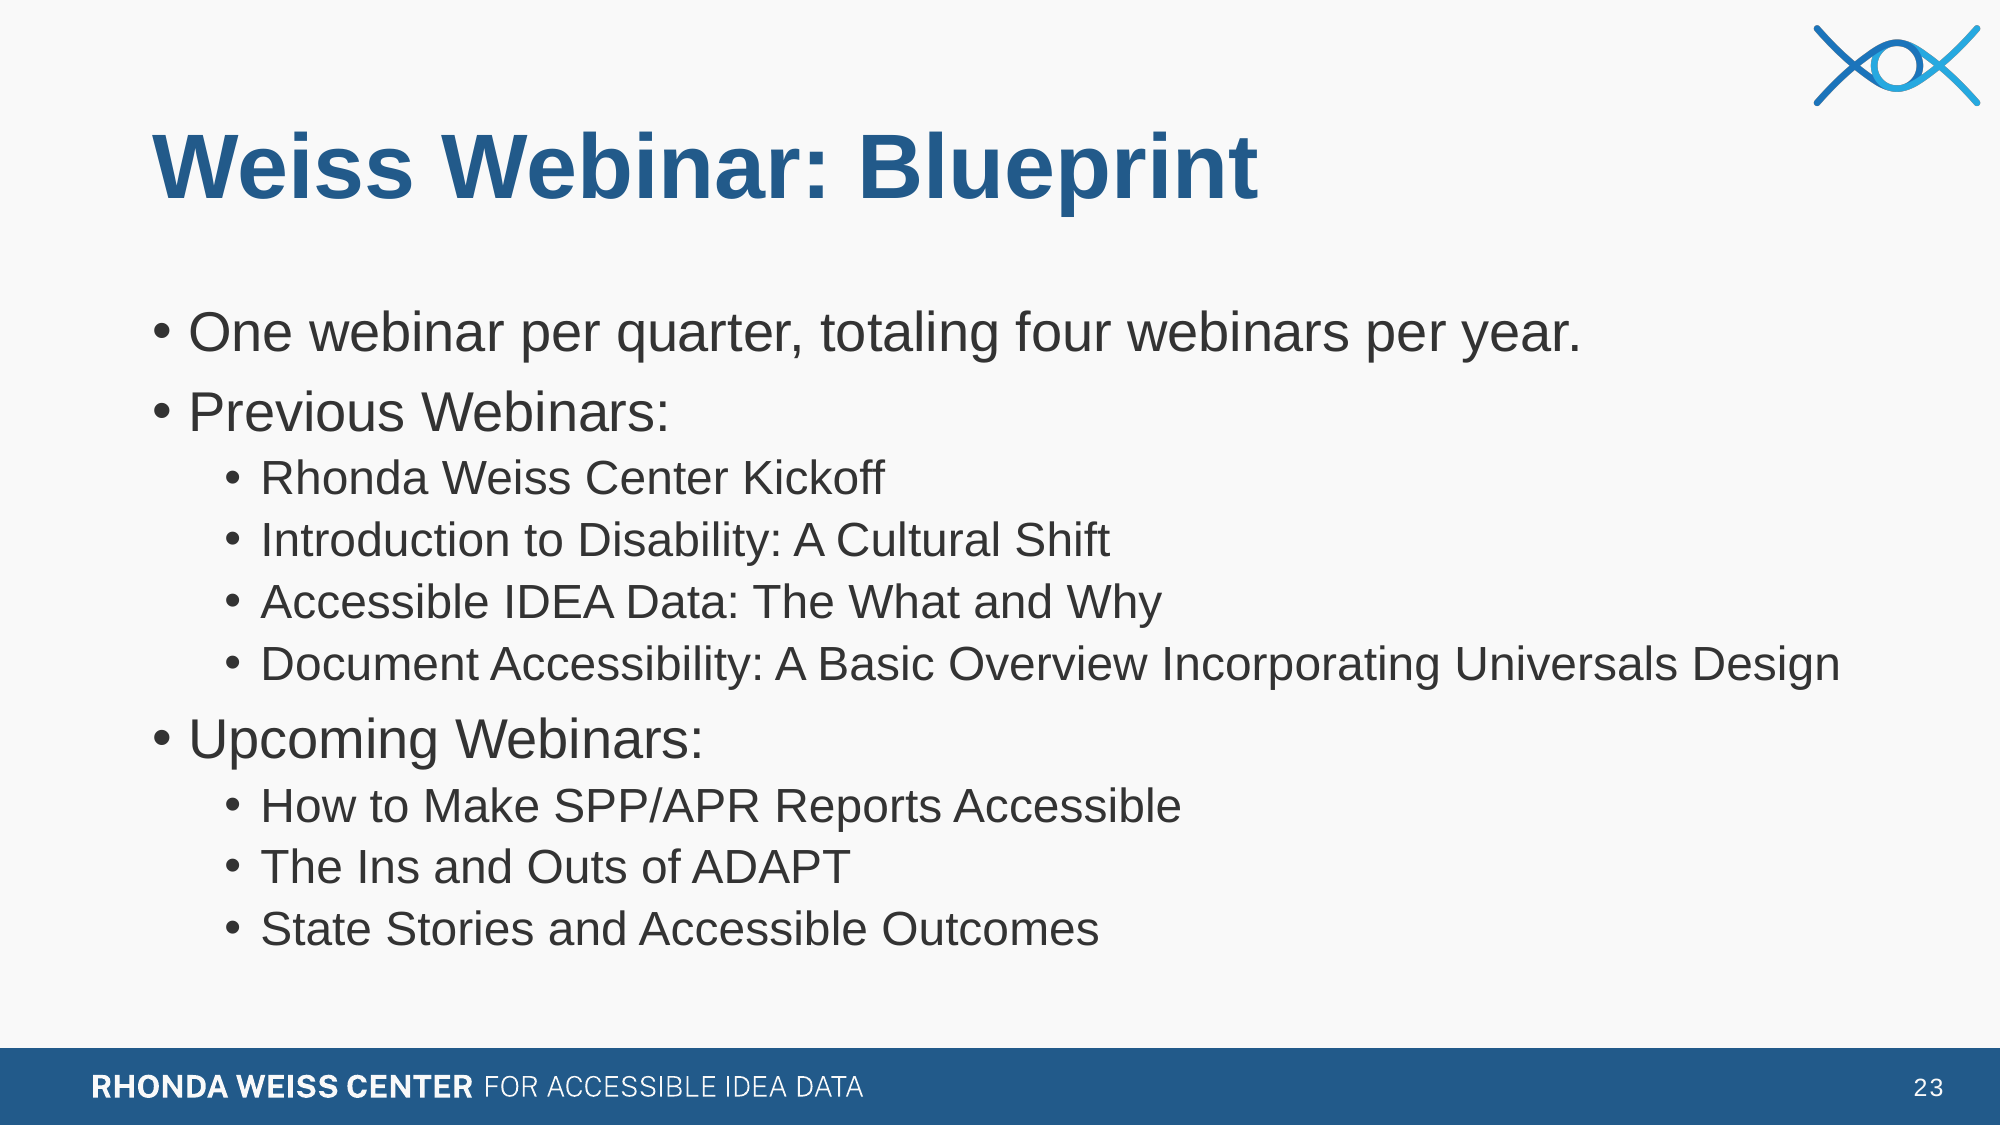

# Weiss Webinar: Blueprint
One webinar per quarter, totaling four webinars per year.
Previous Webinars:
Rhonda Weiss Center Kickoff
Introduction to Disability: A Cultural Shift
Accessible IDEA Data: The What and Why
Document Accessibility: A Basic Overview Incorporating Universals Design
Upcoming Webinars:
How to Make SPP/APR Reports Accessible
The Ins and Outs of ADAPT
State Stories and Accessible Outcomes